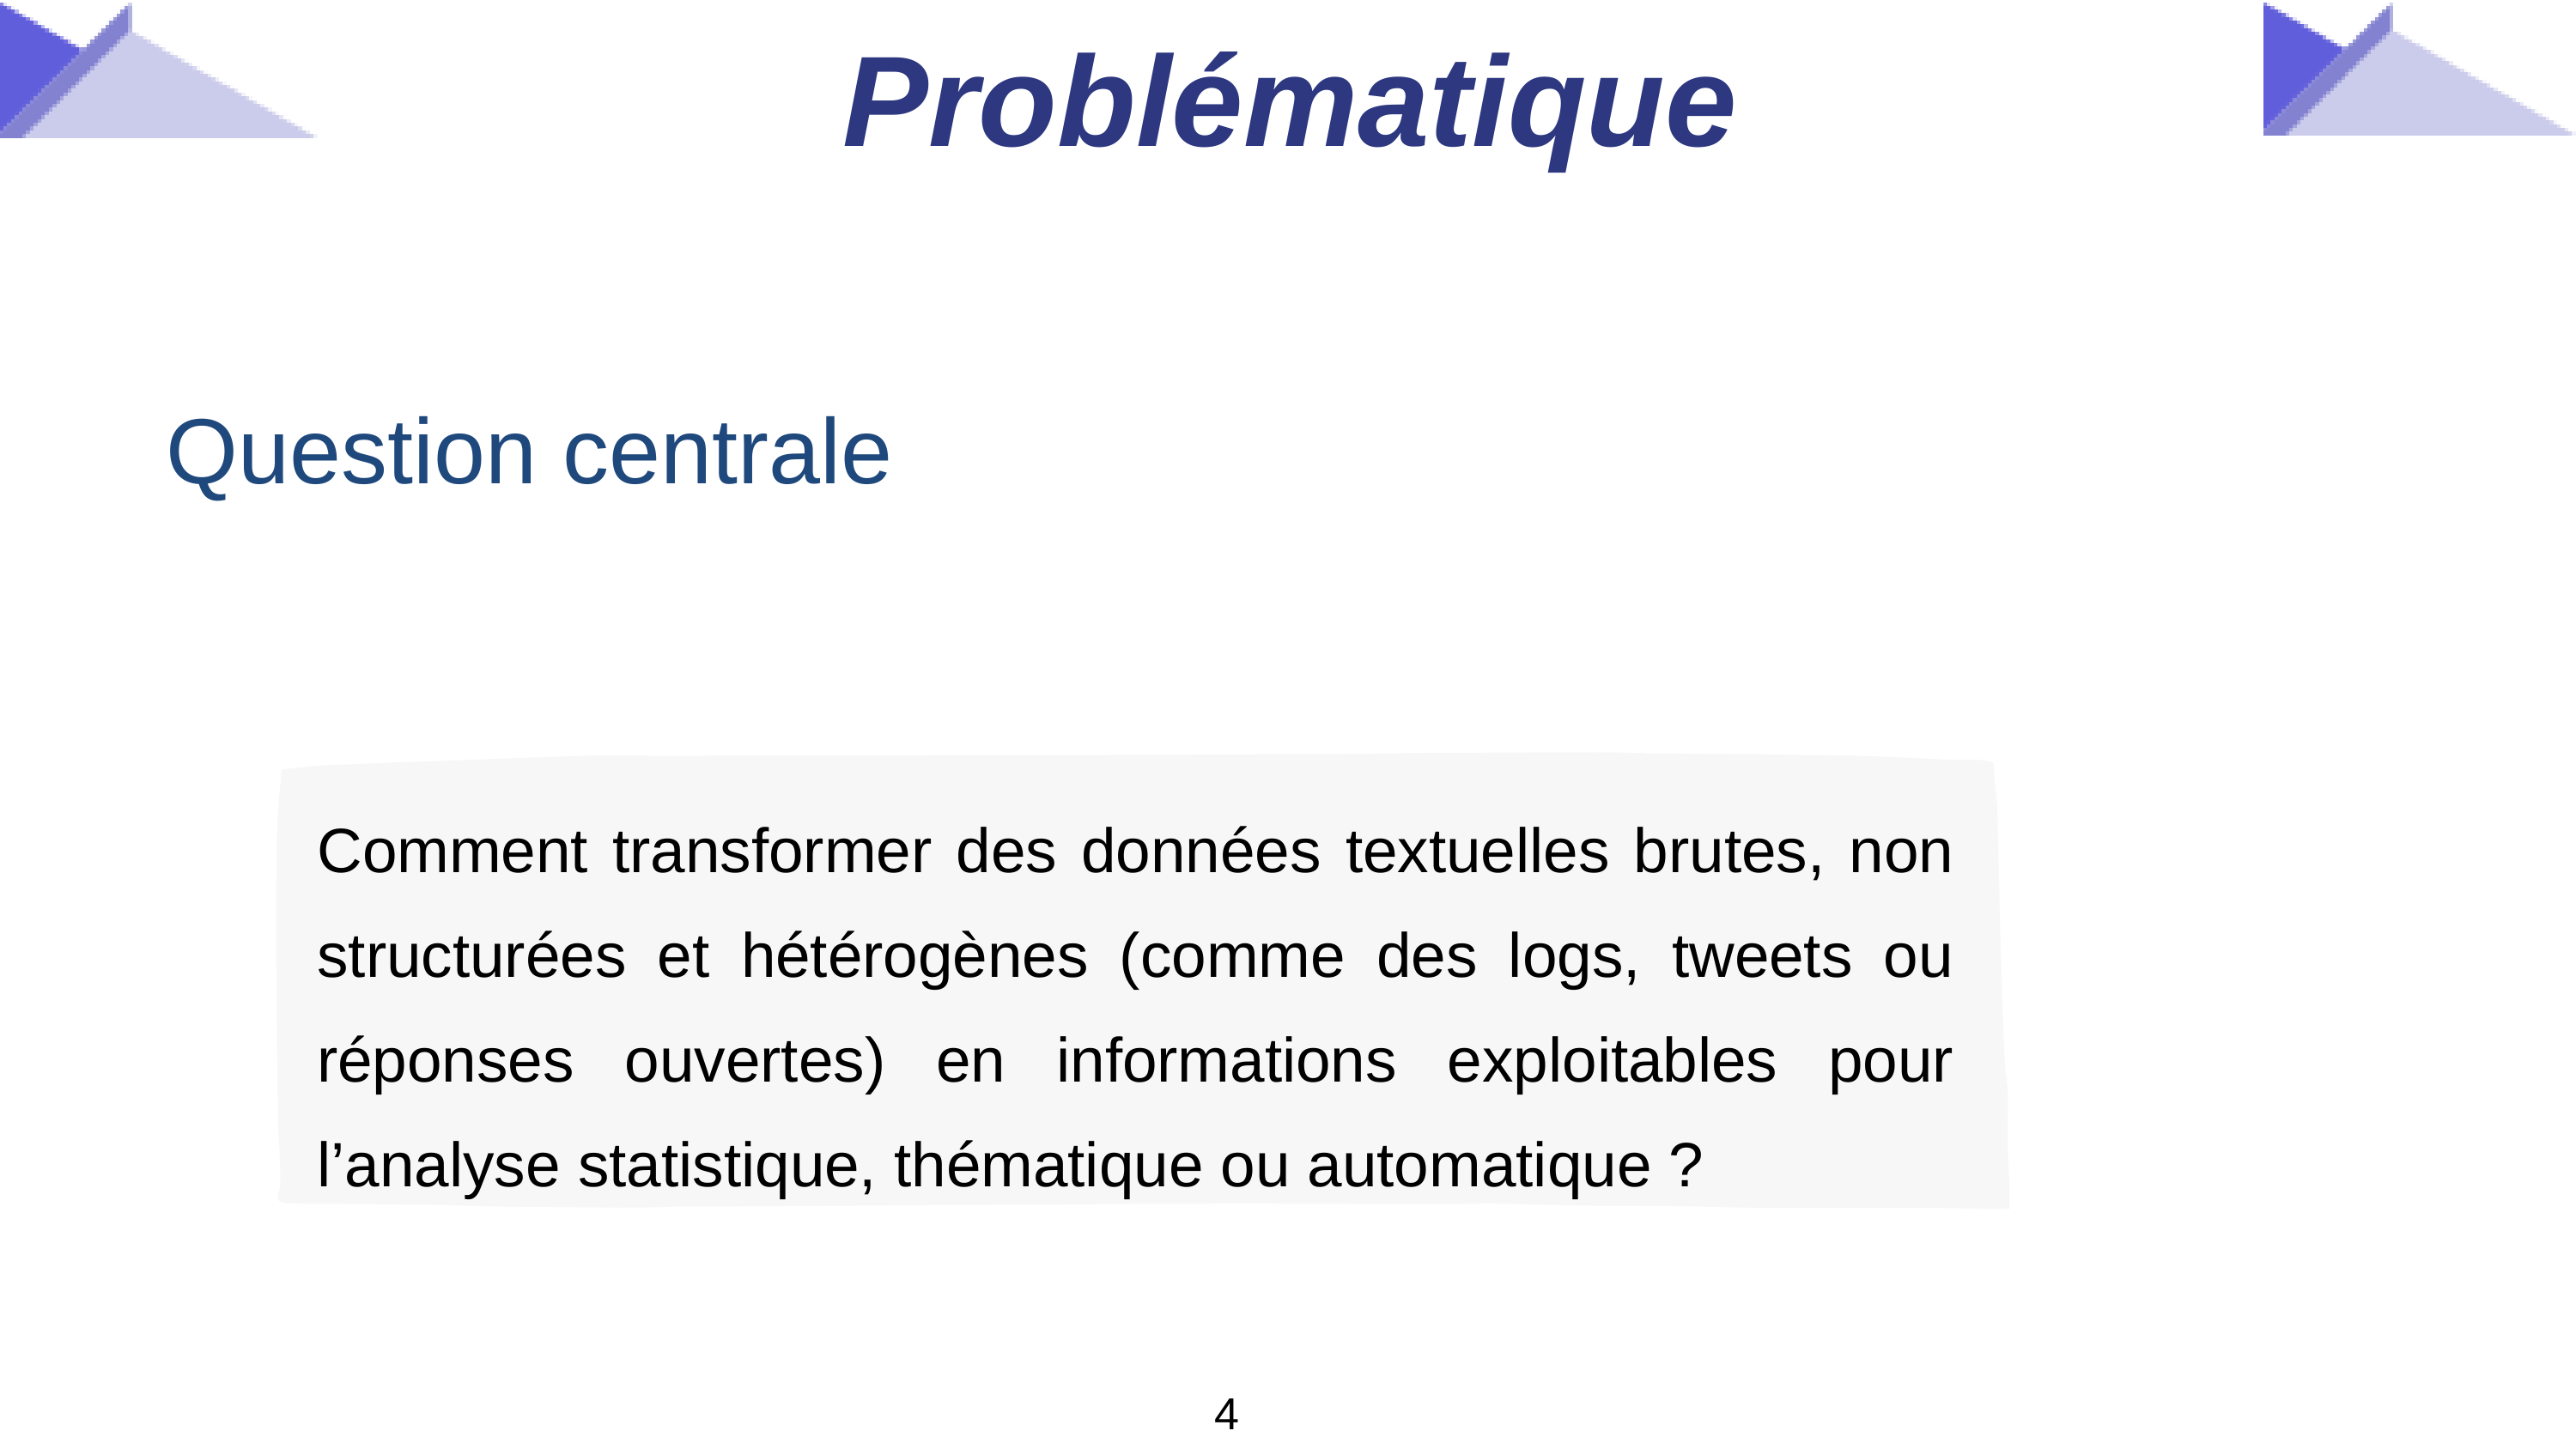

Problématique

Question centrale

Comment transformer des données textuelles brutes, non structurées et hétérogènes (comme des logs, tweets ou réponses ouvertes) en informations exploitables pour l’analyse statistique, thématique ou automatique ?
4